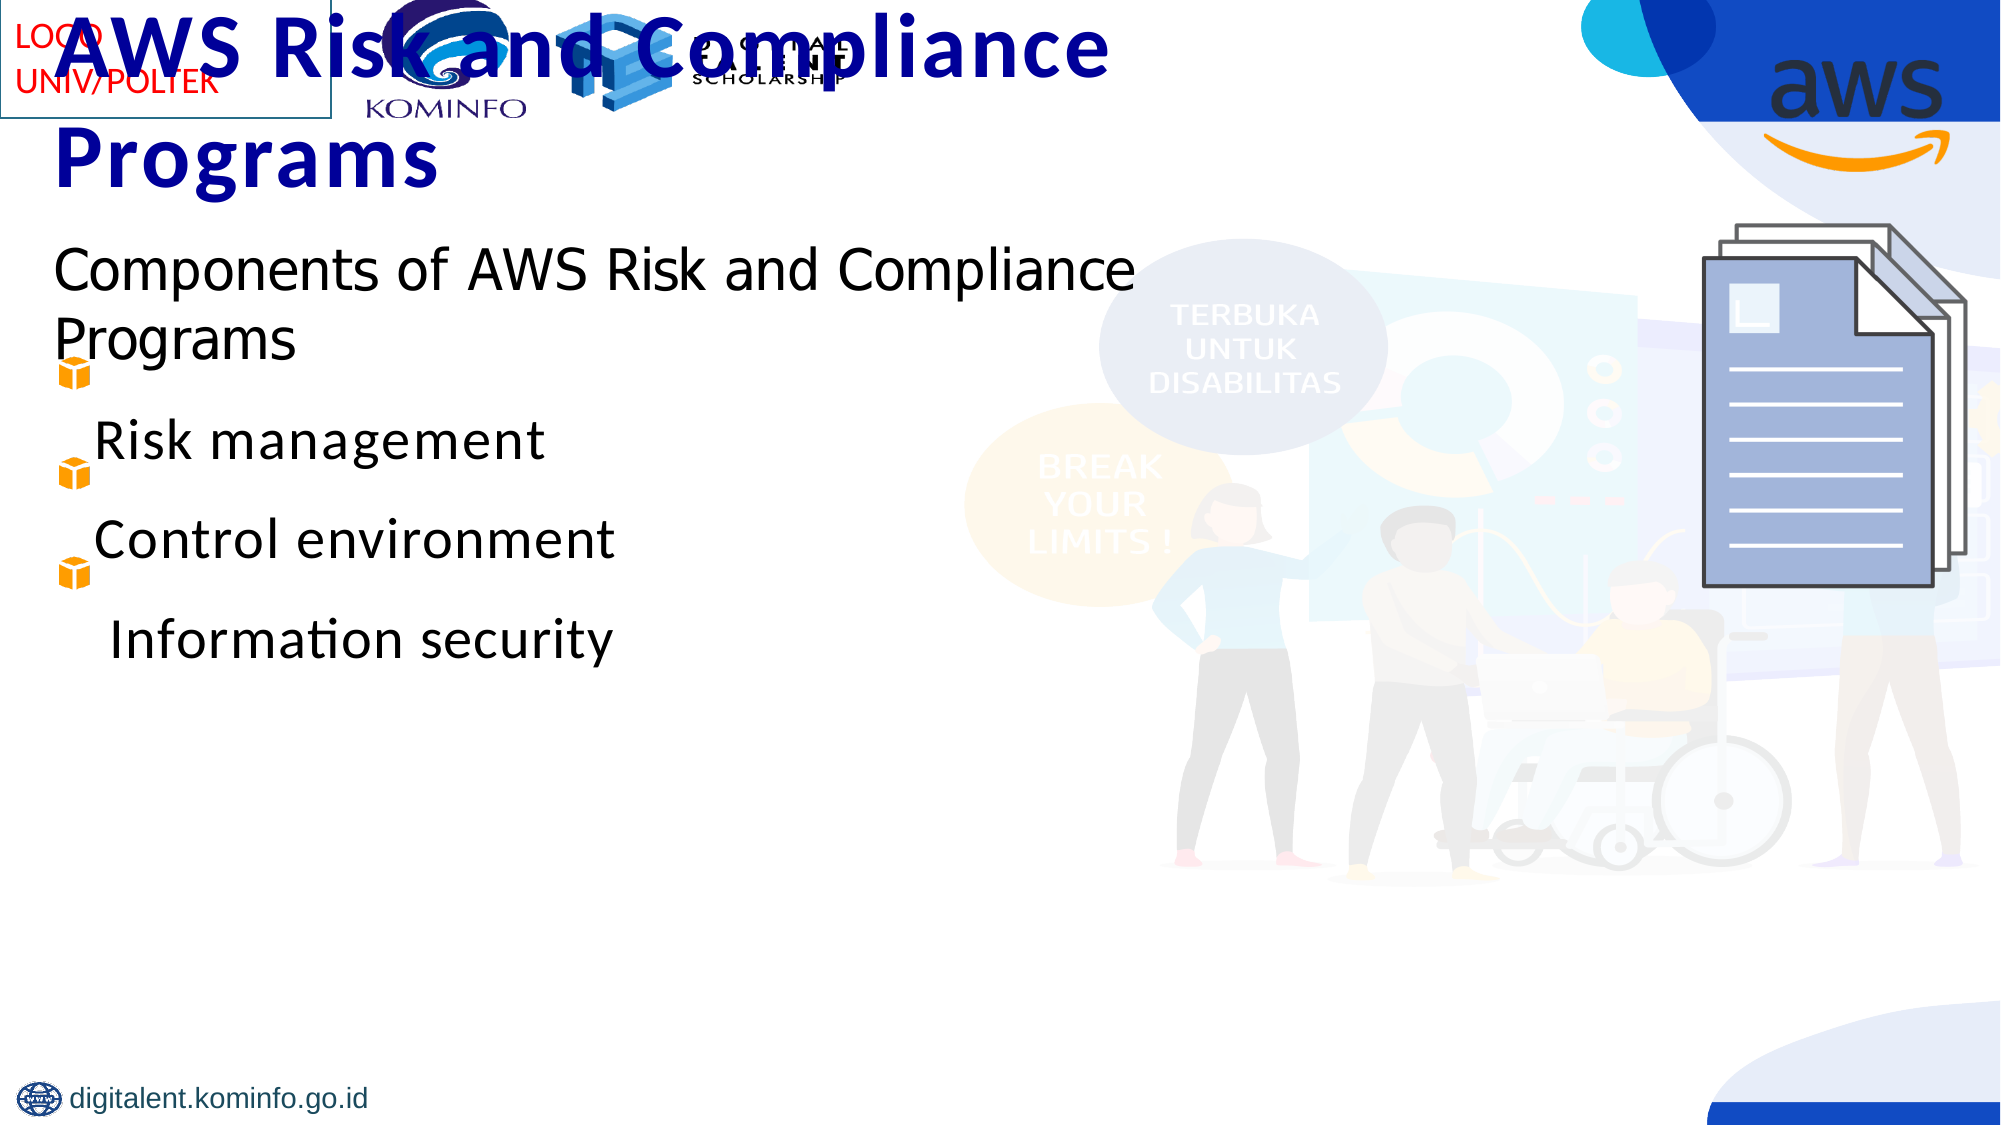

# AWS Risk and Compliance Programs

Components of AWS Risk and Compliance Programs
Risk management  Control environment  Information security